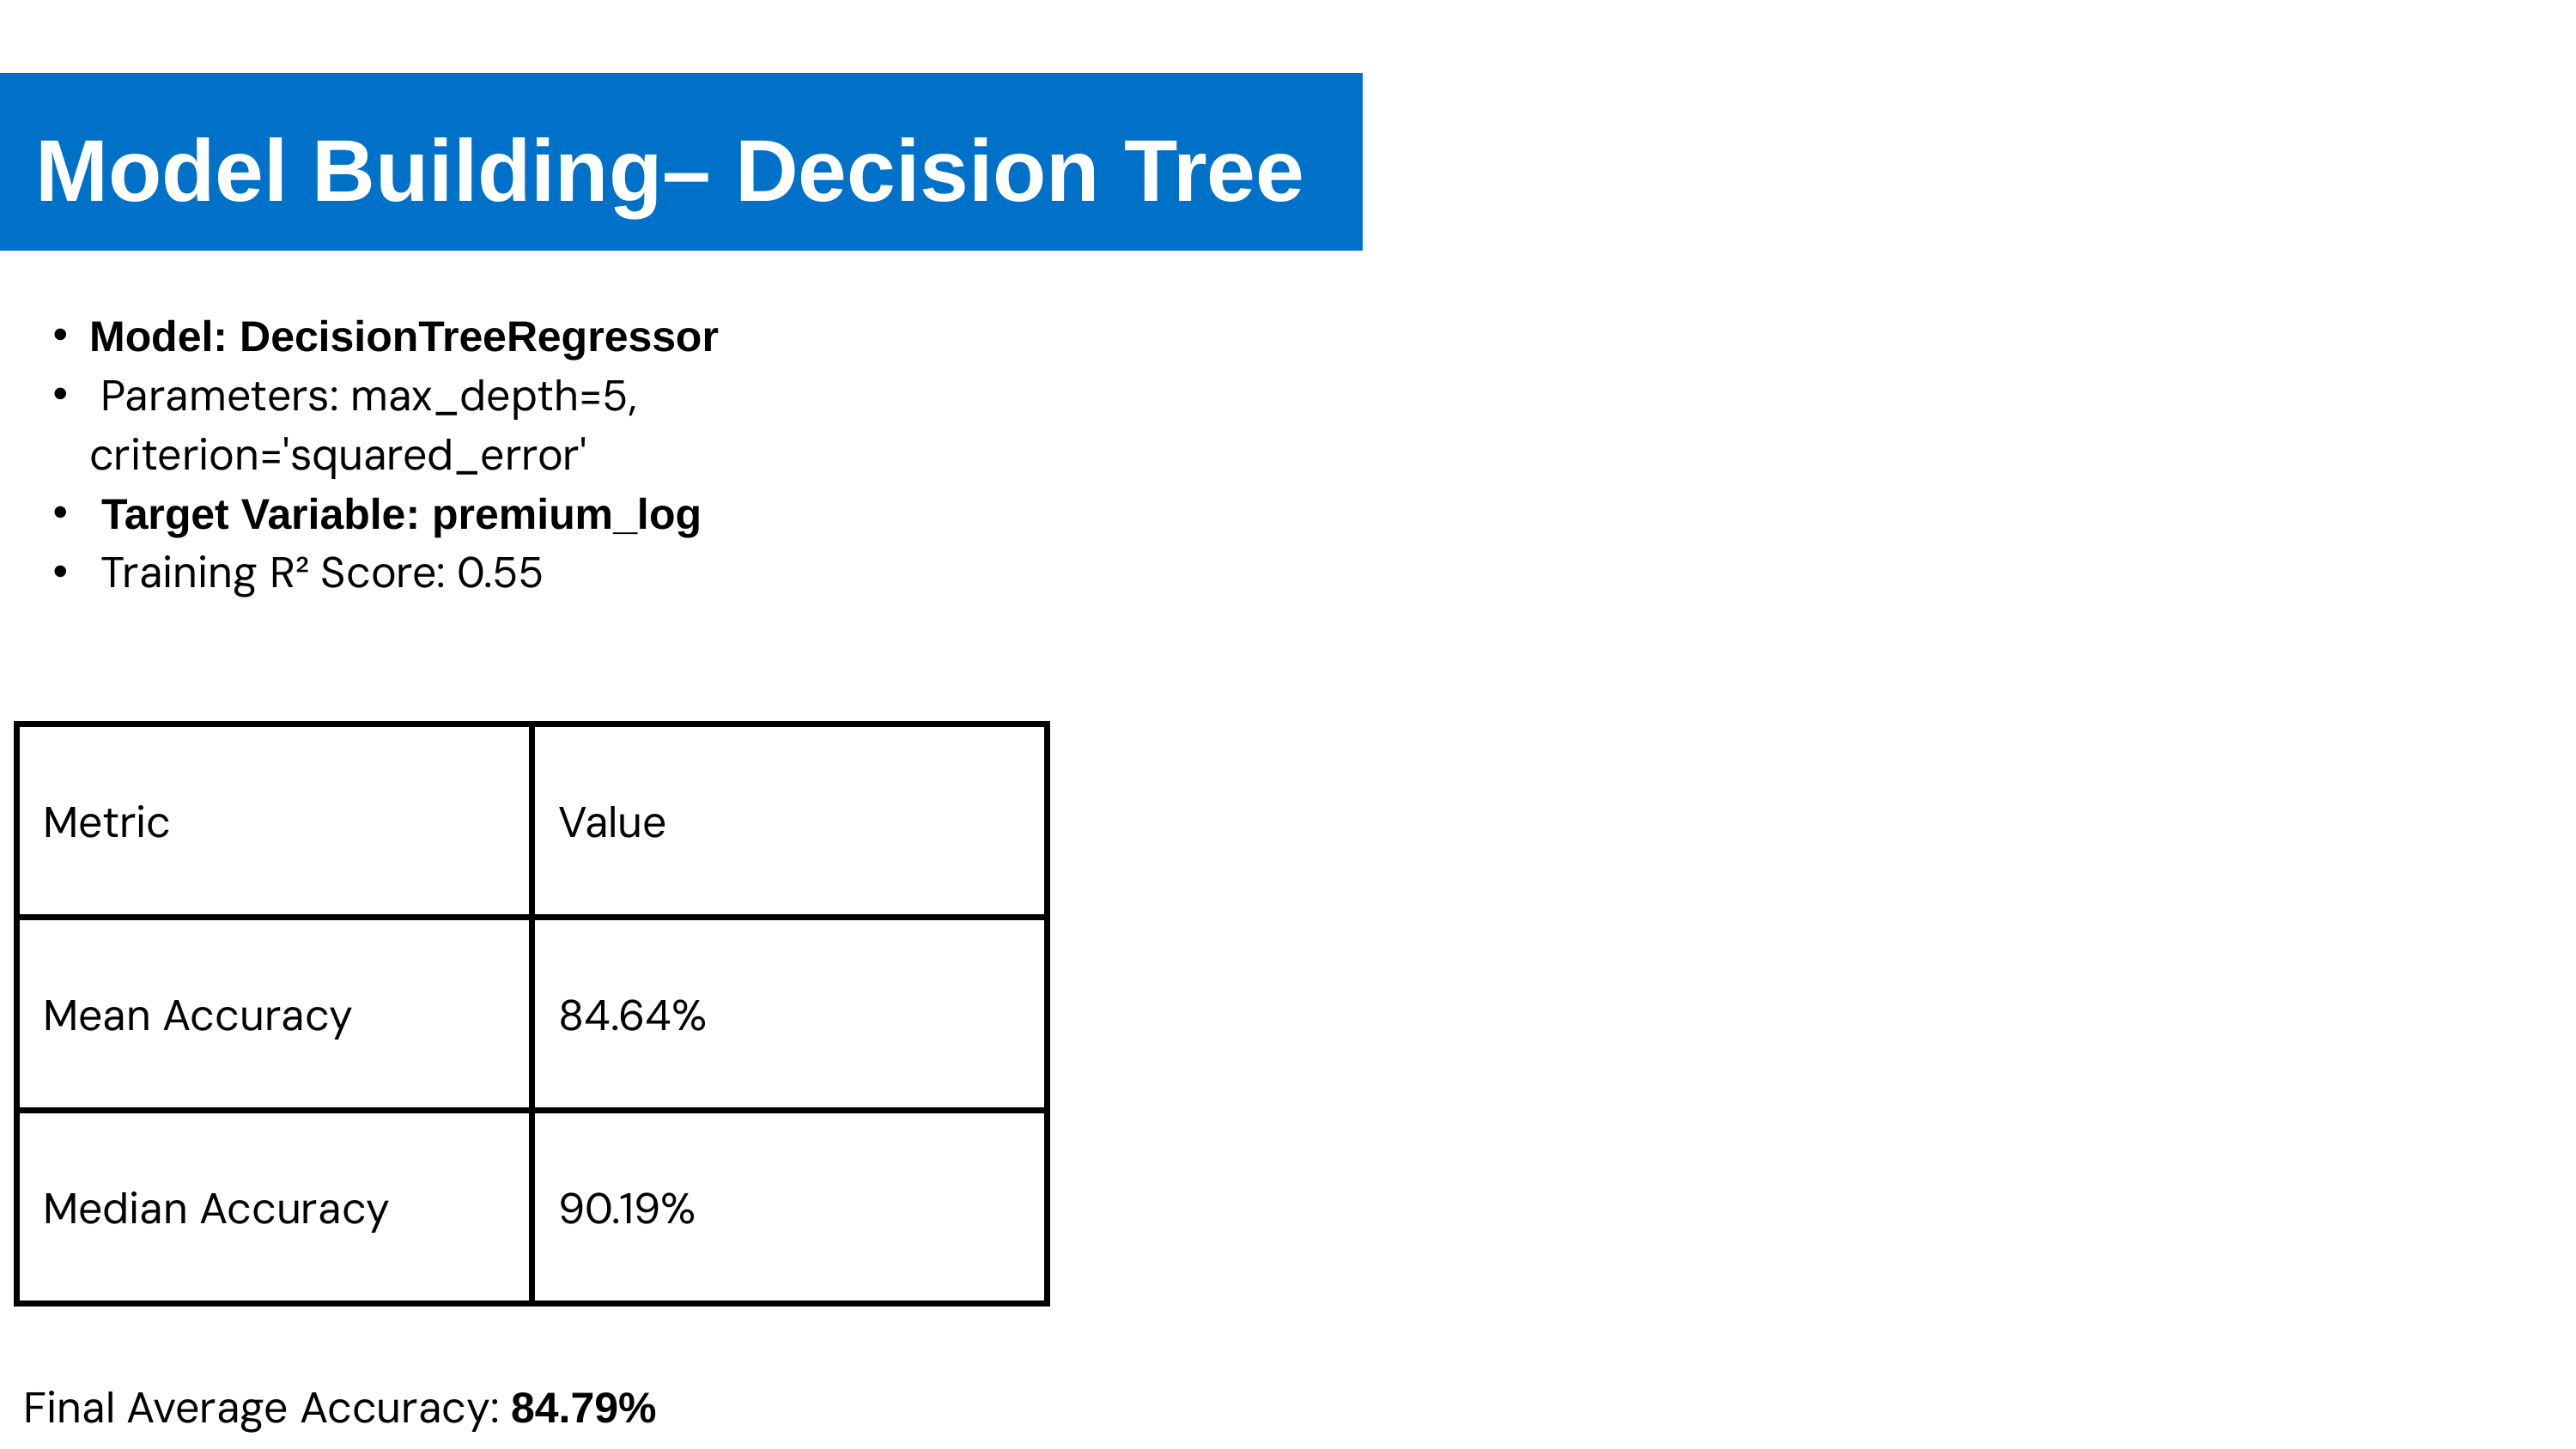

Model Building– Decision Tree
Model: DecisionTreeRegressor
 Parameters: max_depth=5, criterion='squared_error'
 Target Variable: premium_log
 Training R² Score: 0.55
| Metric | Value |
| --- | --- |
| Mean Accuracy | 84.64% |
| Median Accuracy | 90.19% |
Final Average Accuracy: 84.79%